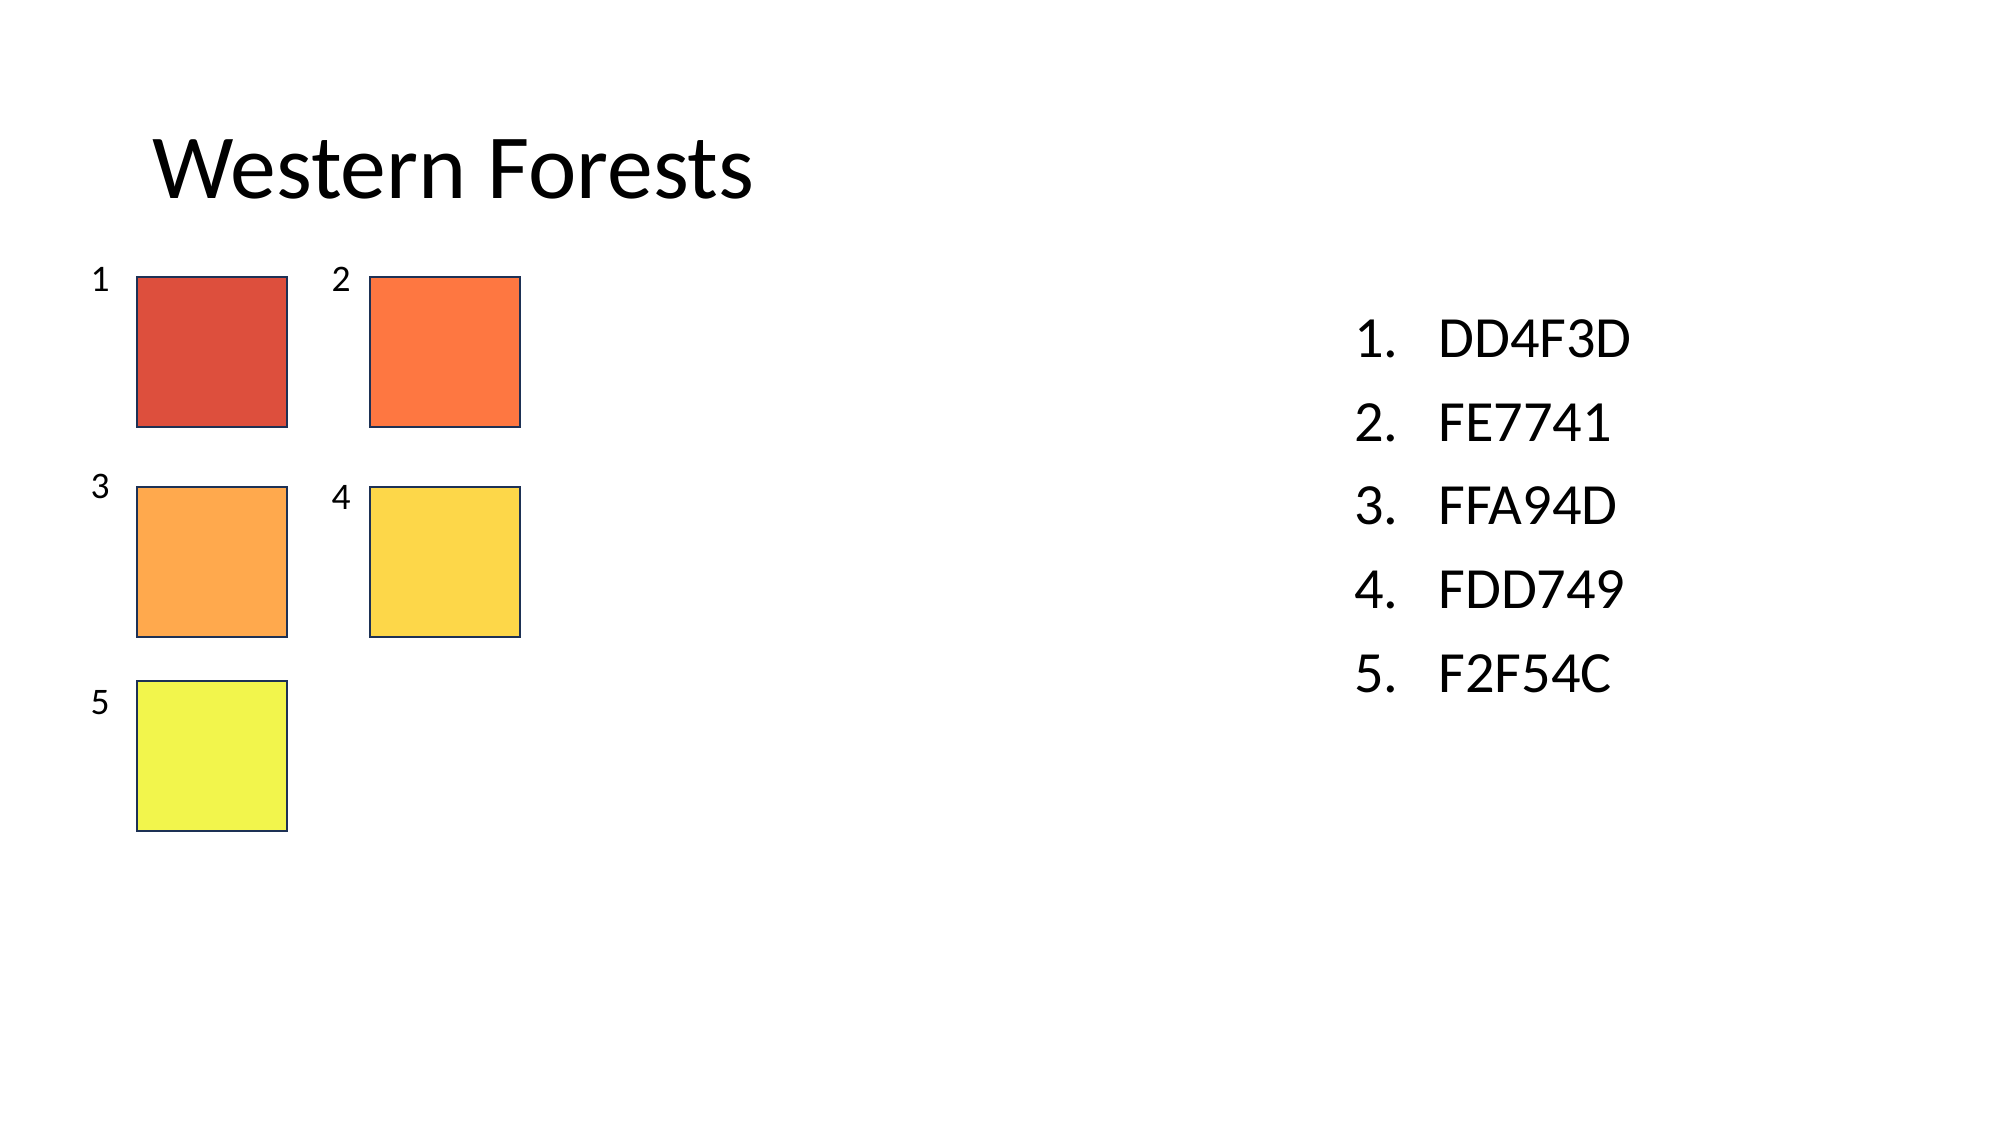

# Western Forests
1
2

DD4F3D
FE7741
FFA94D
FDD749
F2F54C

3
4

5